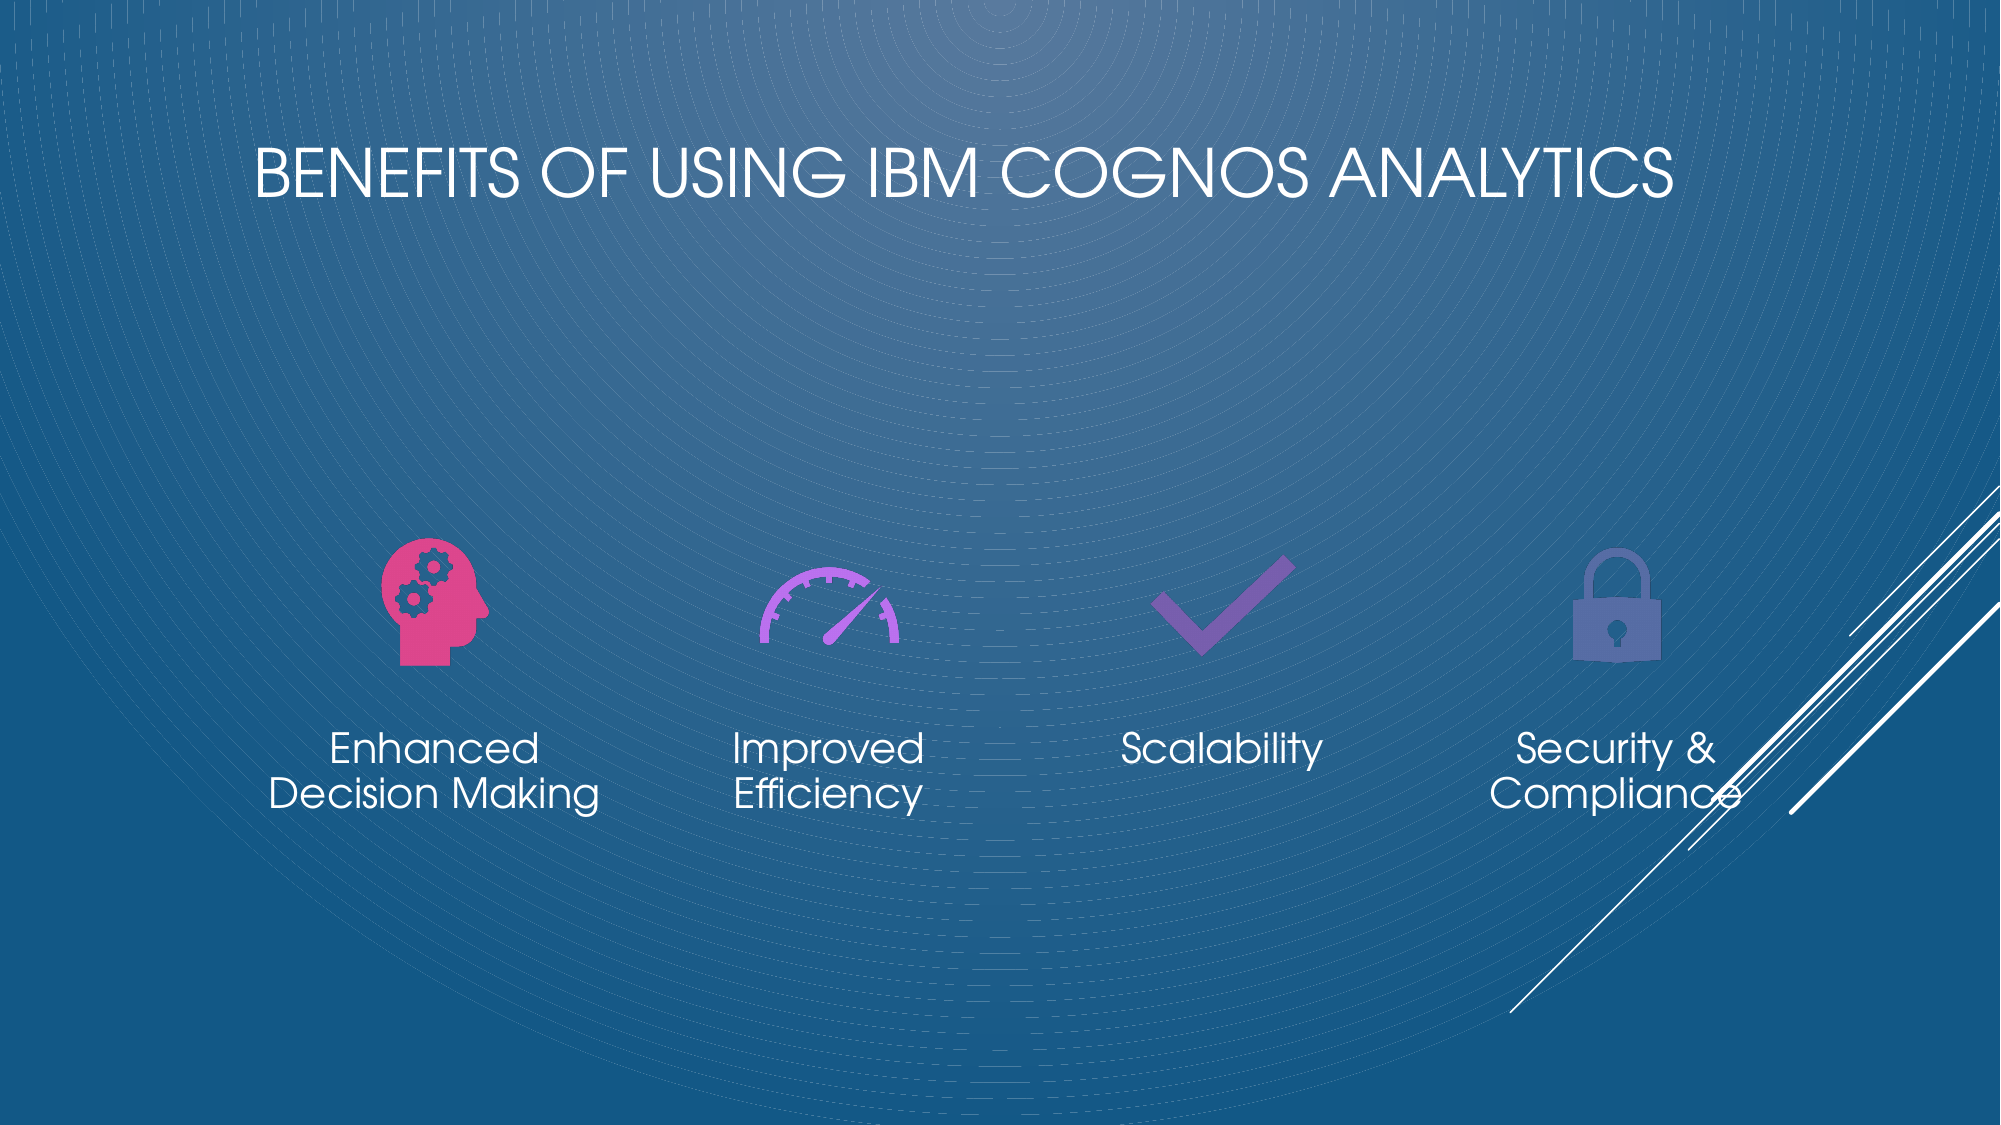

Benefits of using IBM Cognos Analytics
Enhanced Decision Making
Improved Efficiency
Scalability
Security & Compliance